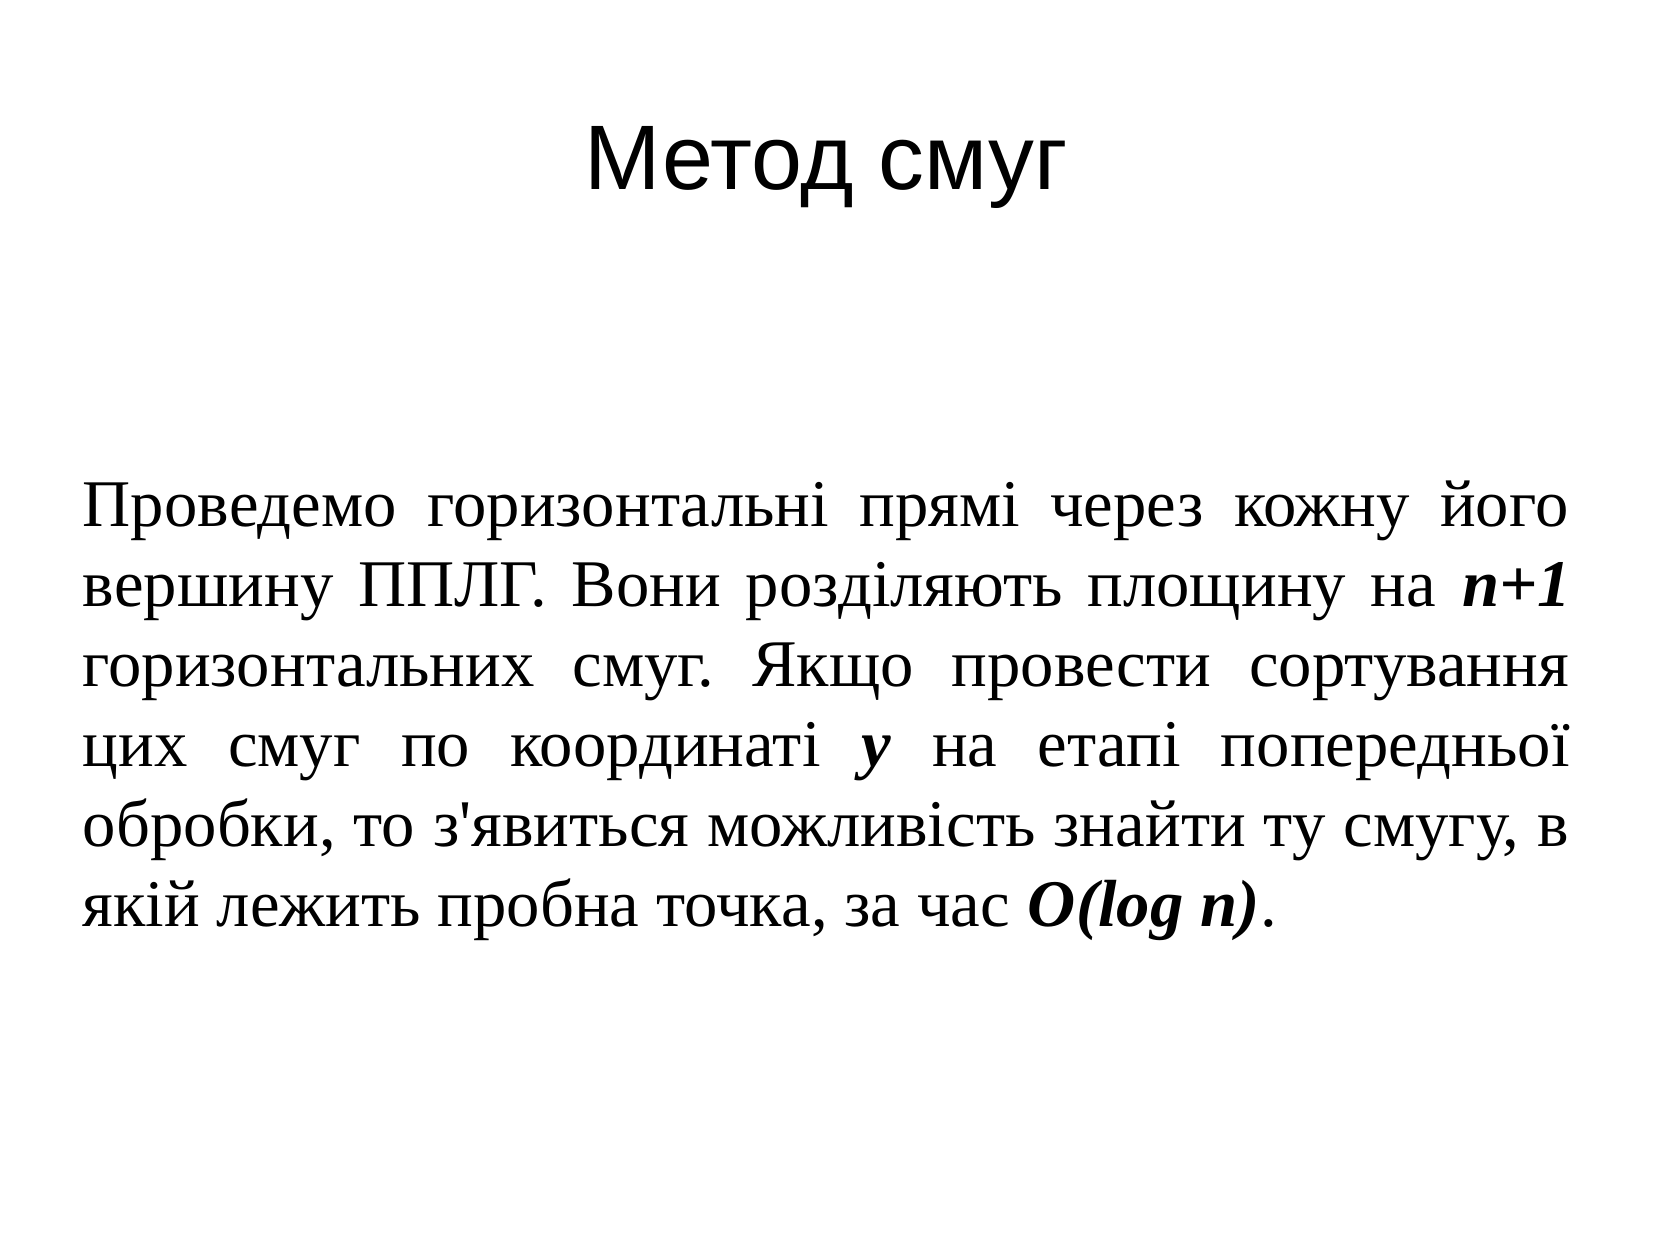

Метод смуг
Проведемо горизонтальні прямі через кожну його вершину ППЛГ. Вони розділяють площину на n+1 горизонтальних смуг. Якщо провести сортування цих смуг по координаті y на етапі попередньої обробки, то з'явиться можливість знайти ту смугу, в якій лежить пробна точка, за час O(log n).